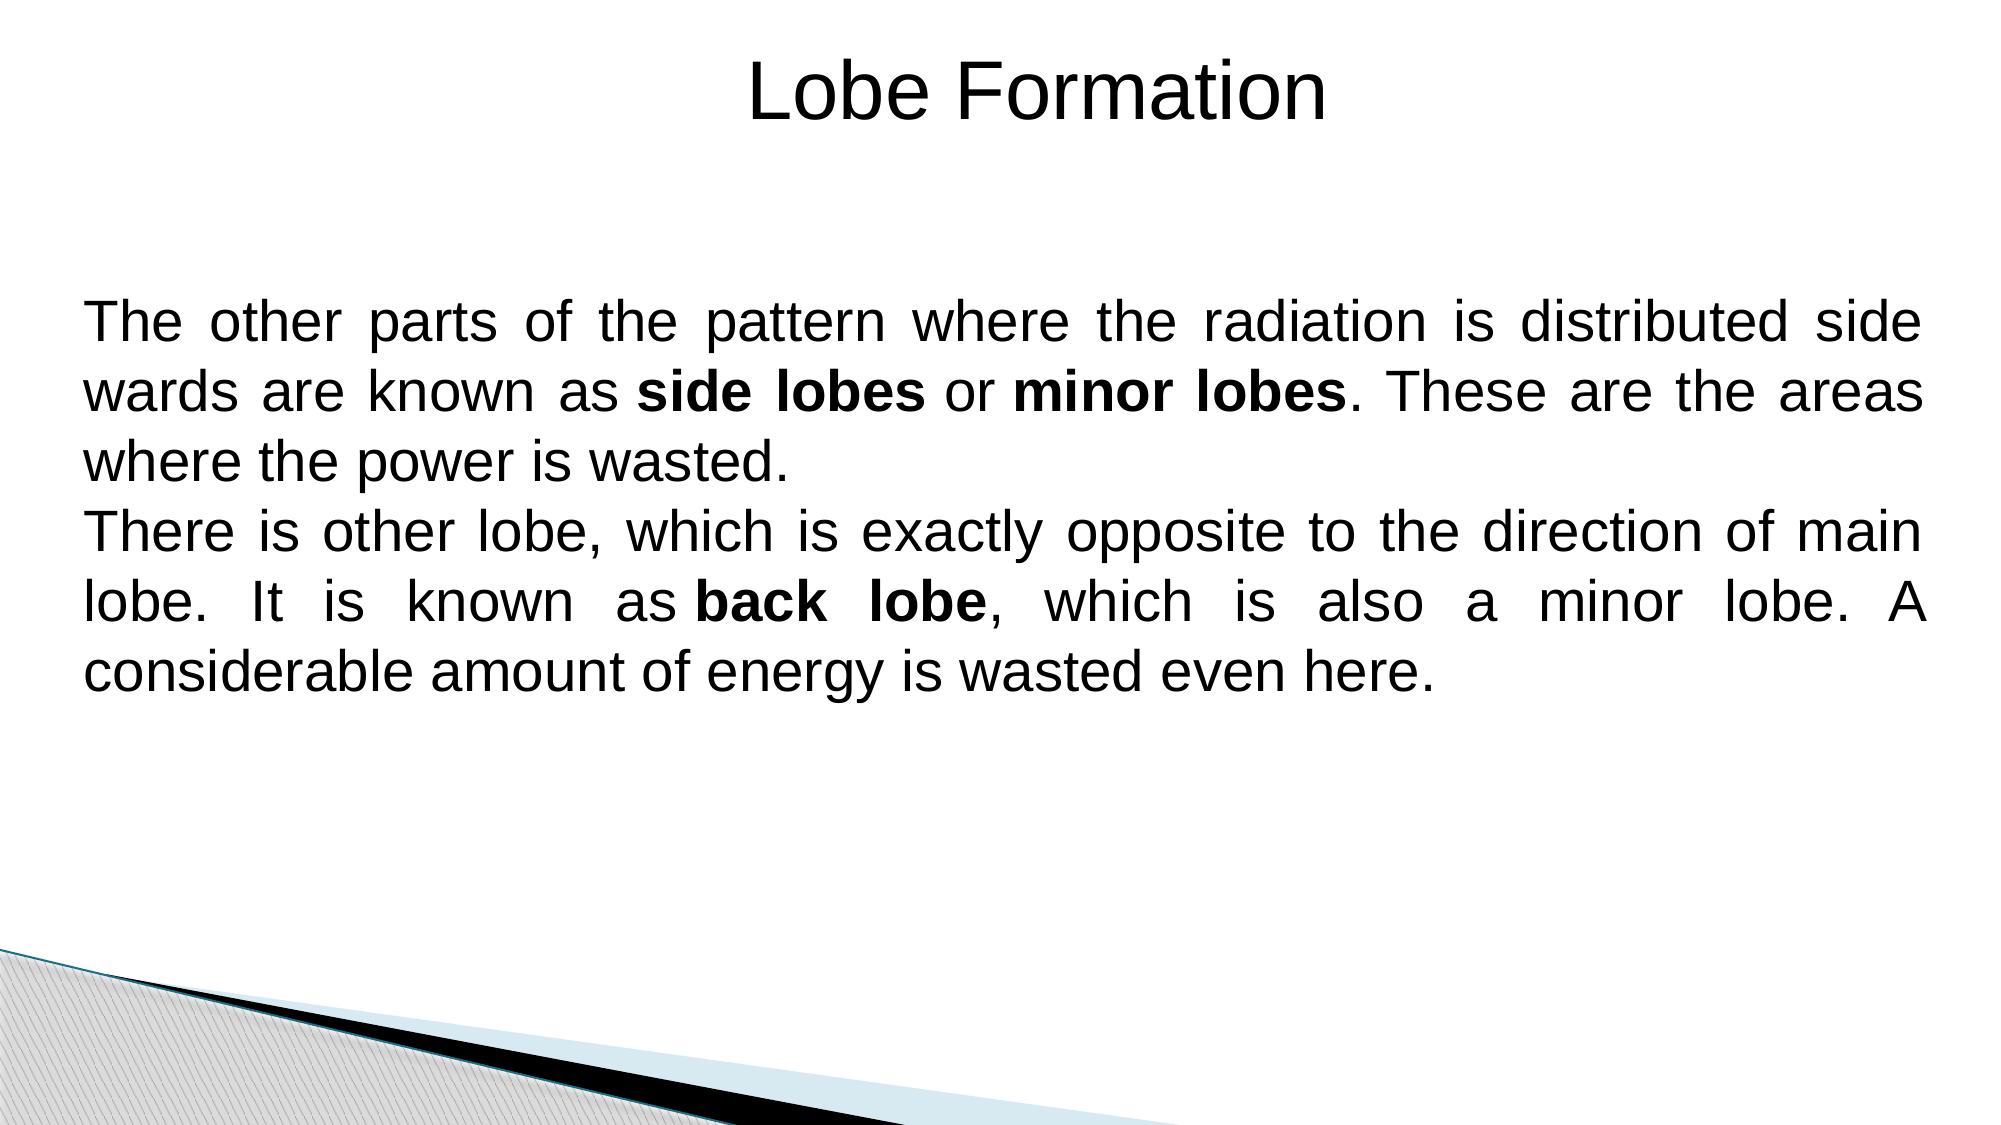

Lobe Formation

The other parts of the pattern where the radiation is distributed side wards are known as side lobes or minor lobes. These are the areas where the power is wasted.
There is other lobe, which is exactly opposite to the direction of main lobe. It is known as back lobe, which is also a minor lobe. A considerable amount of energy is wasted even here.